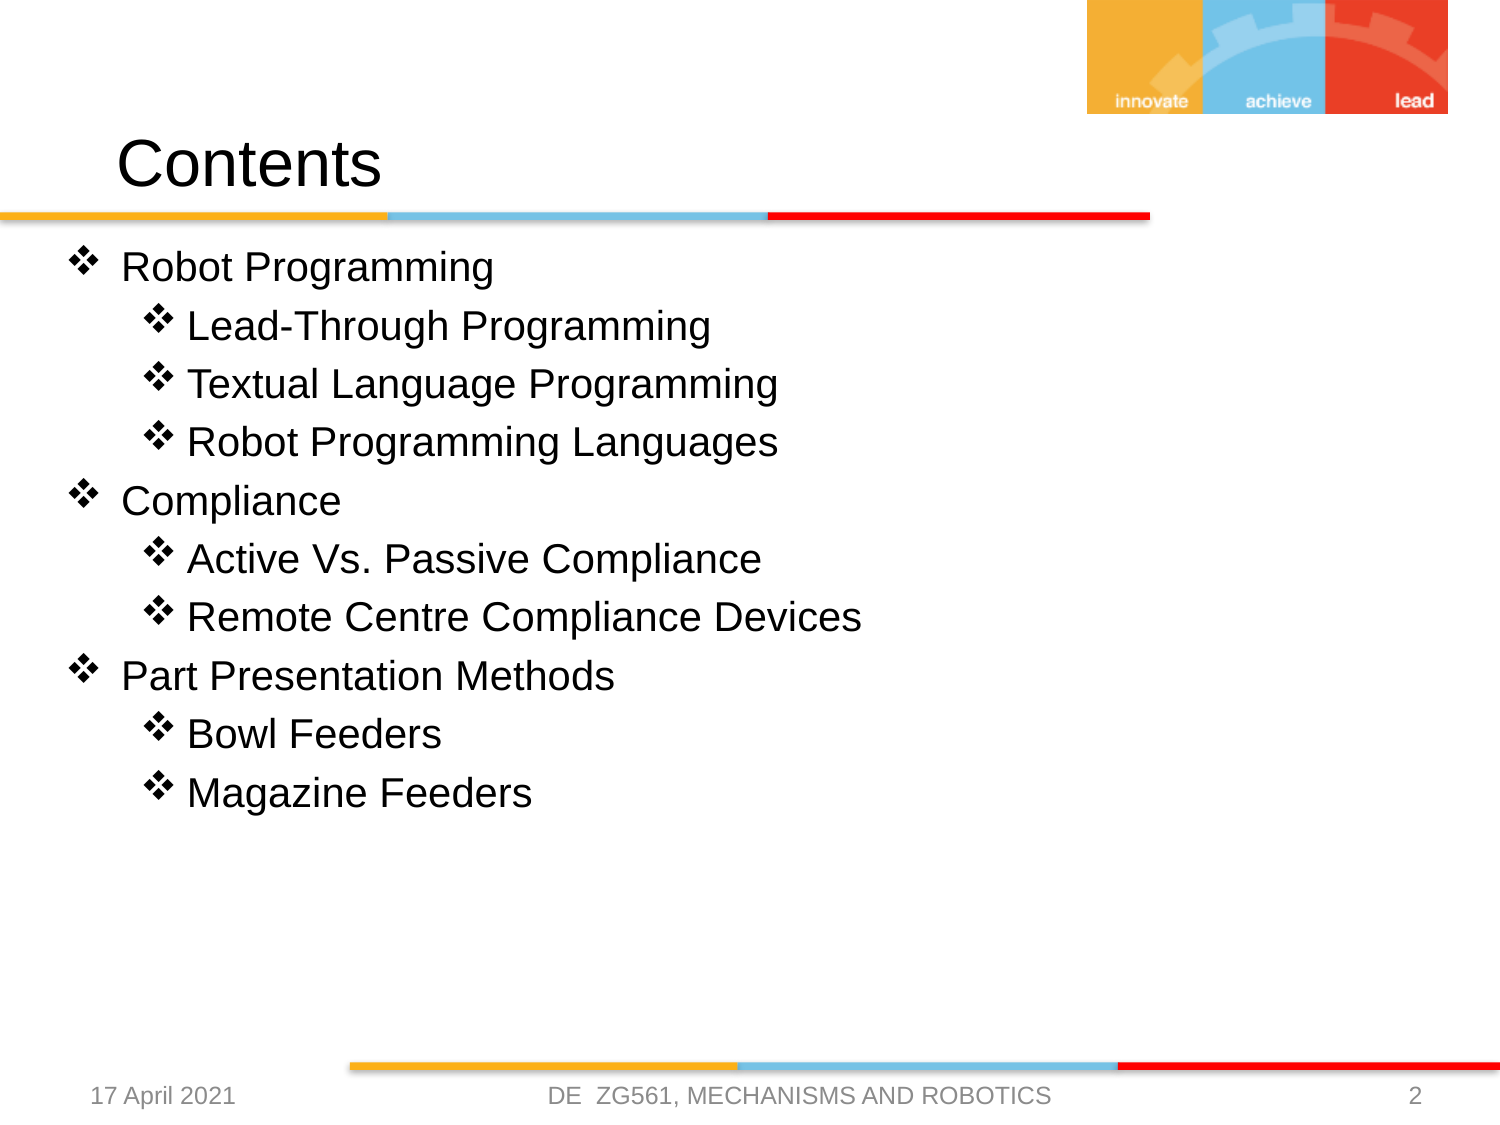

Contents
Robot Programming
Lead-Through Programming
Textual Language Programming
Robot Programming Languages
Compliance
Active Vs. Passive Compliance
Remote Centre Compliance Devices
Part Presentation Methods
Bowl Feeders
Magazine Feeders

DE  ZG561, MECHANISMS AND ROBOTICS
17 April 2021
2